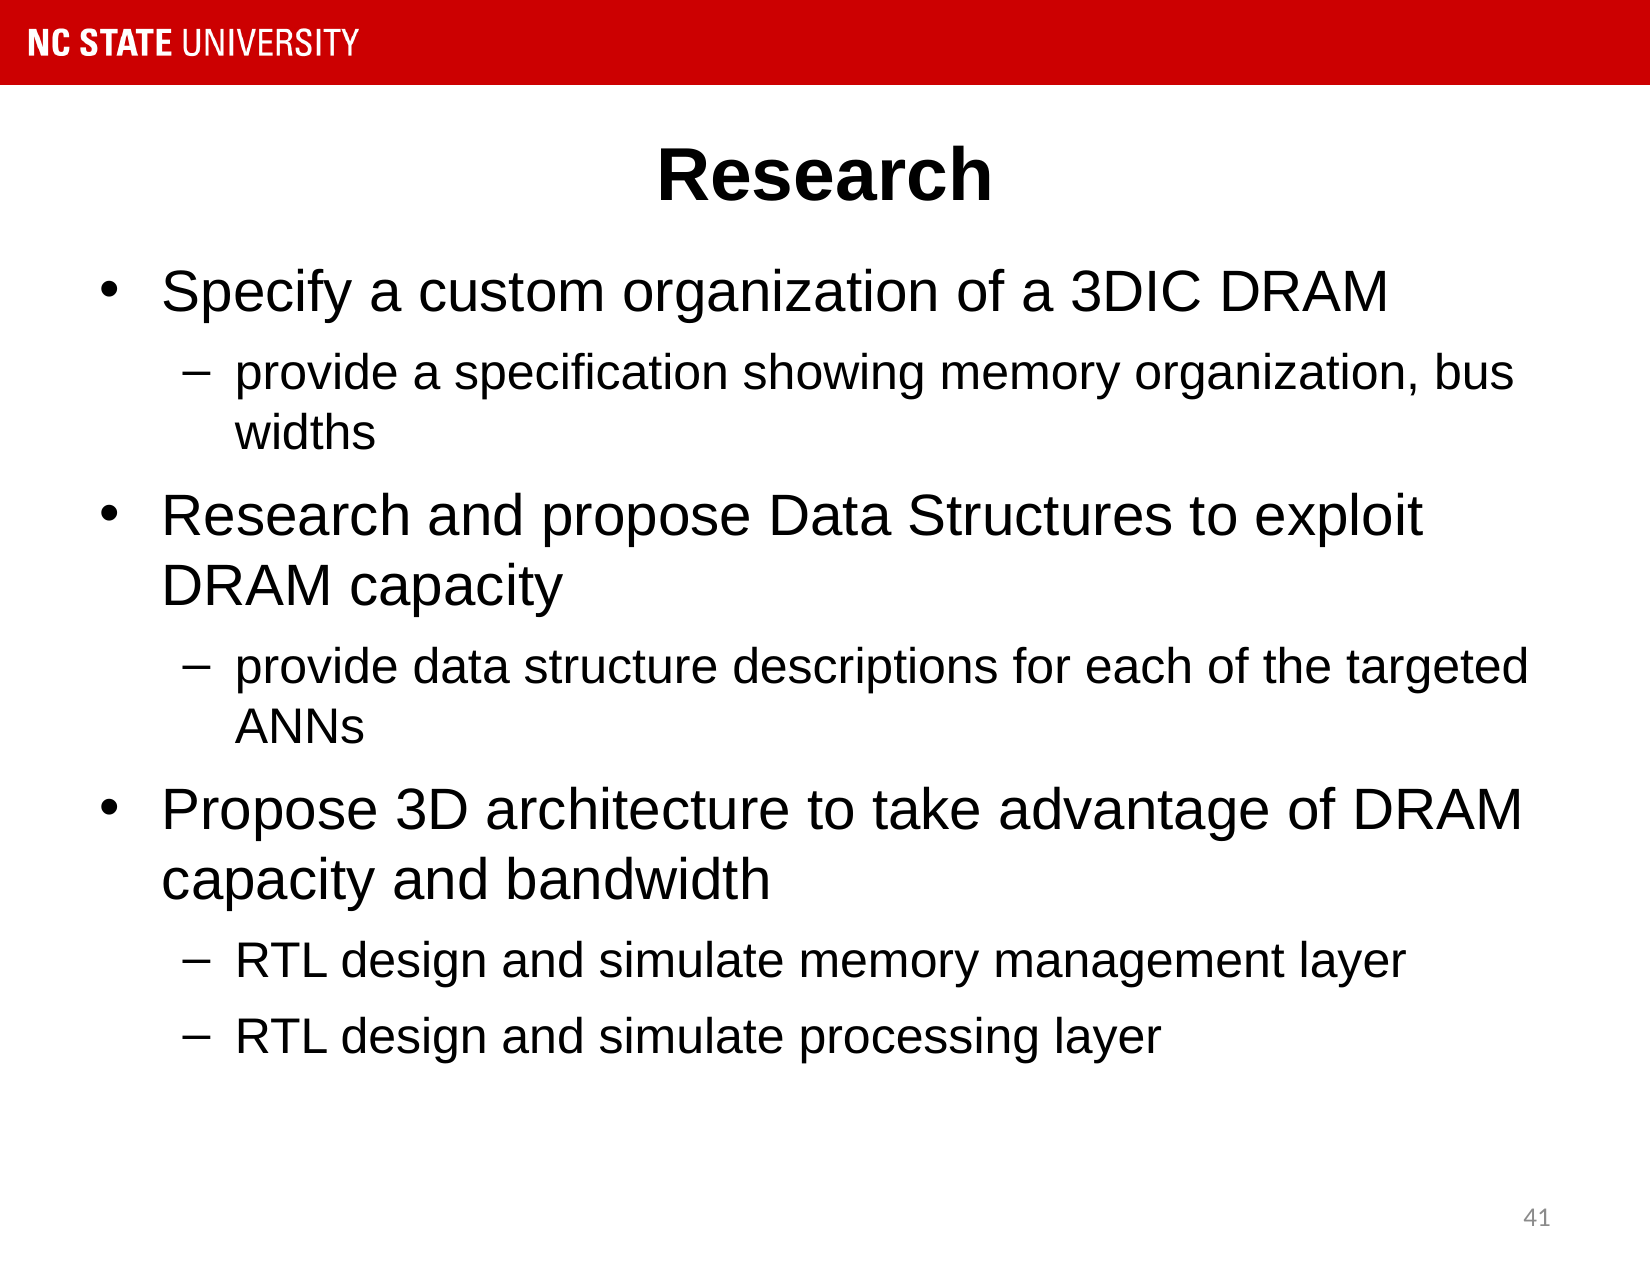

# Research
Specify a custom organization of a 3DIC DRAM
provide a specification showing memory organization, bus widths
Research and propose Data Structures to exploit DRAM capacity
provide data structure descriptions for each of the targeted ANNs
Propose 3D architecture to take advantage of DRAM capacity and bandwidth
RTL design and simulate memory management layer
RTL design and simulate processing layer
41